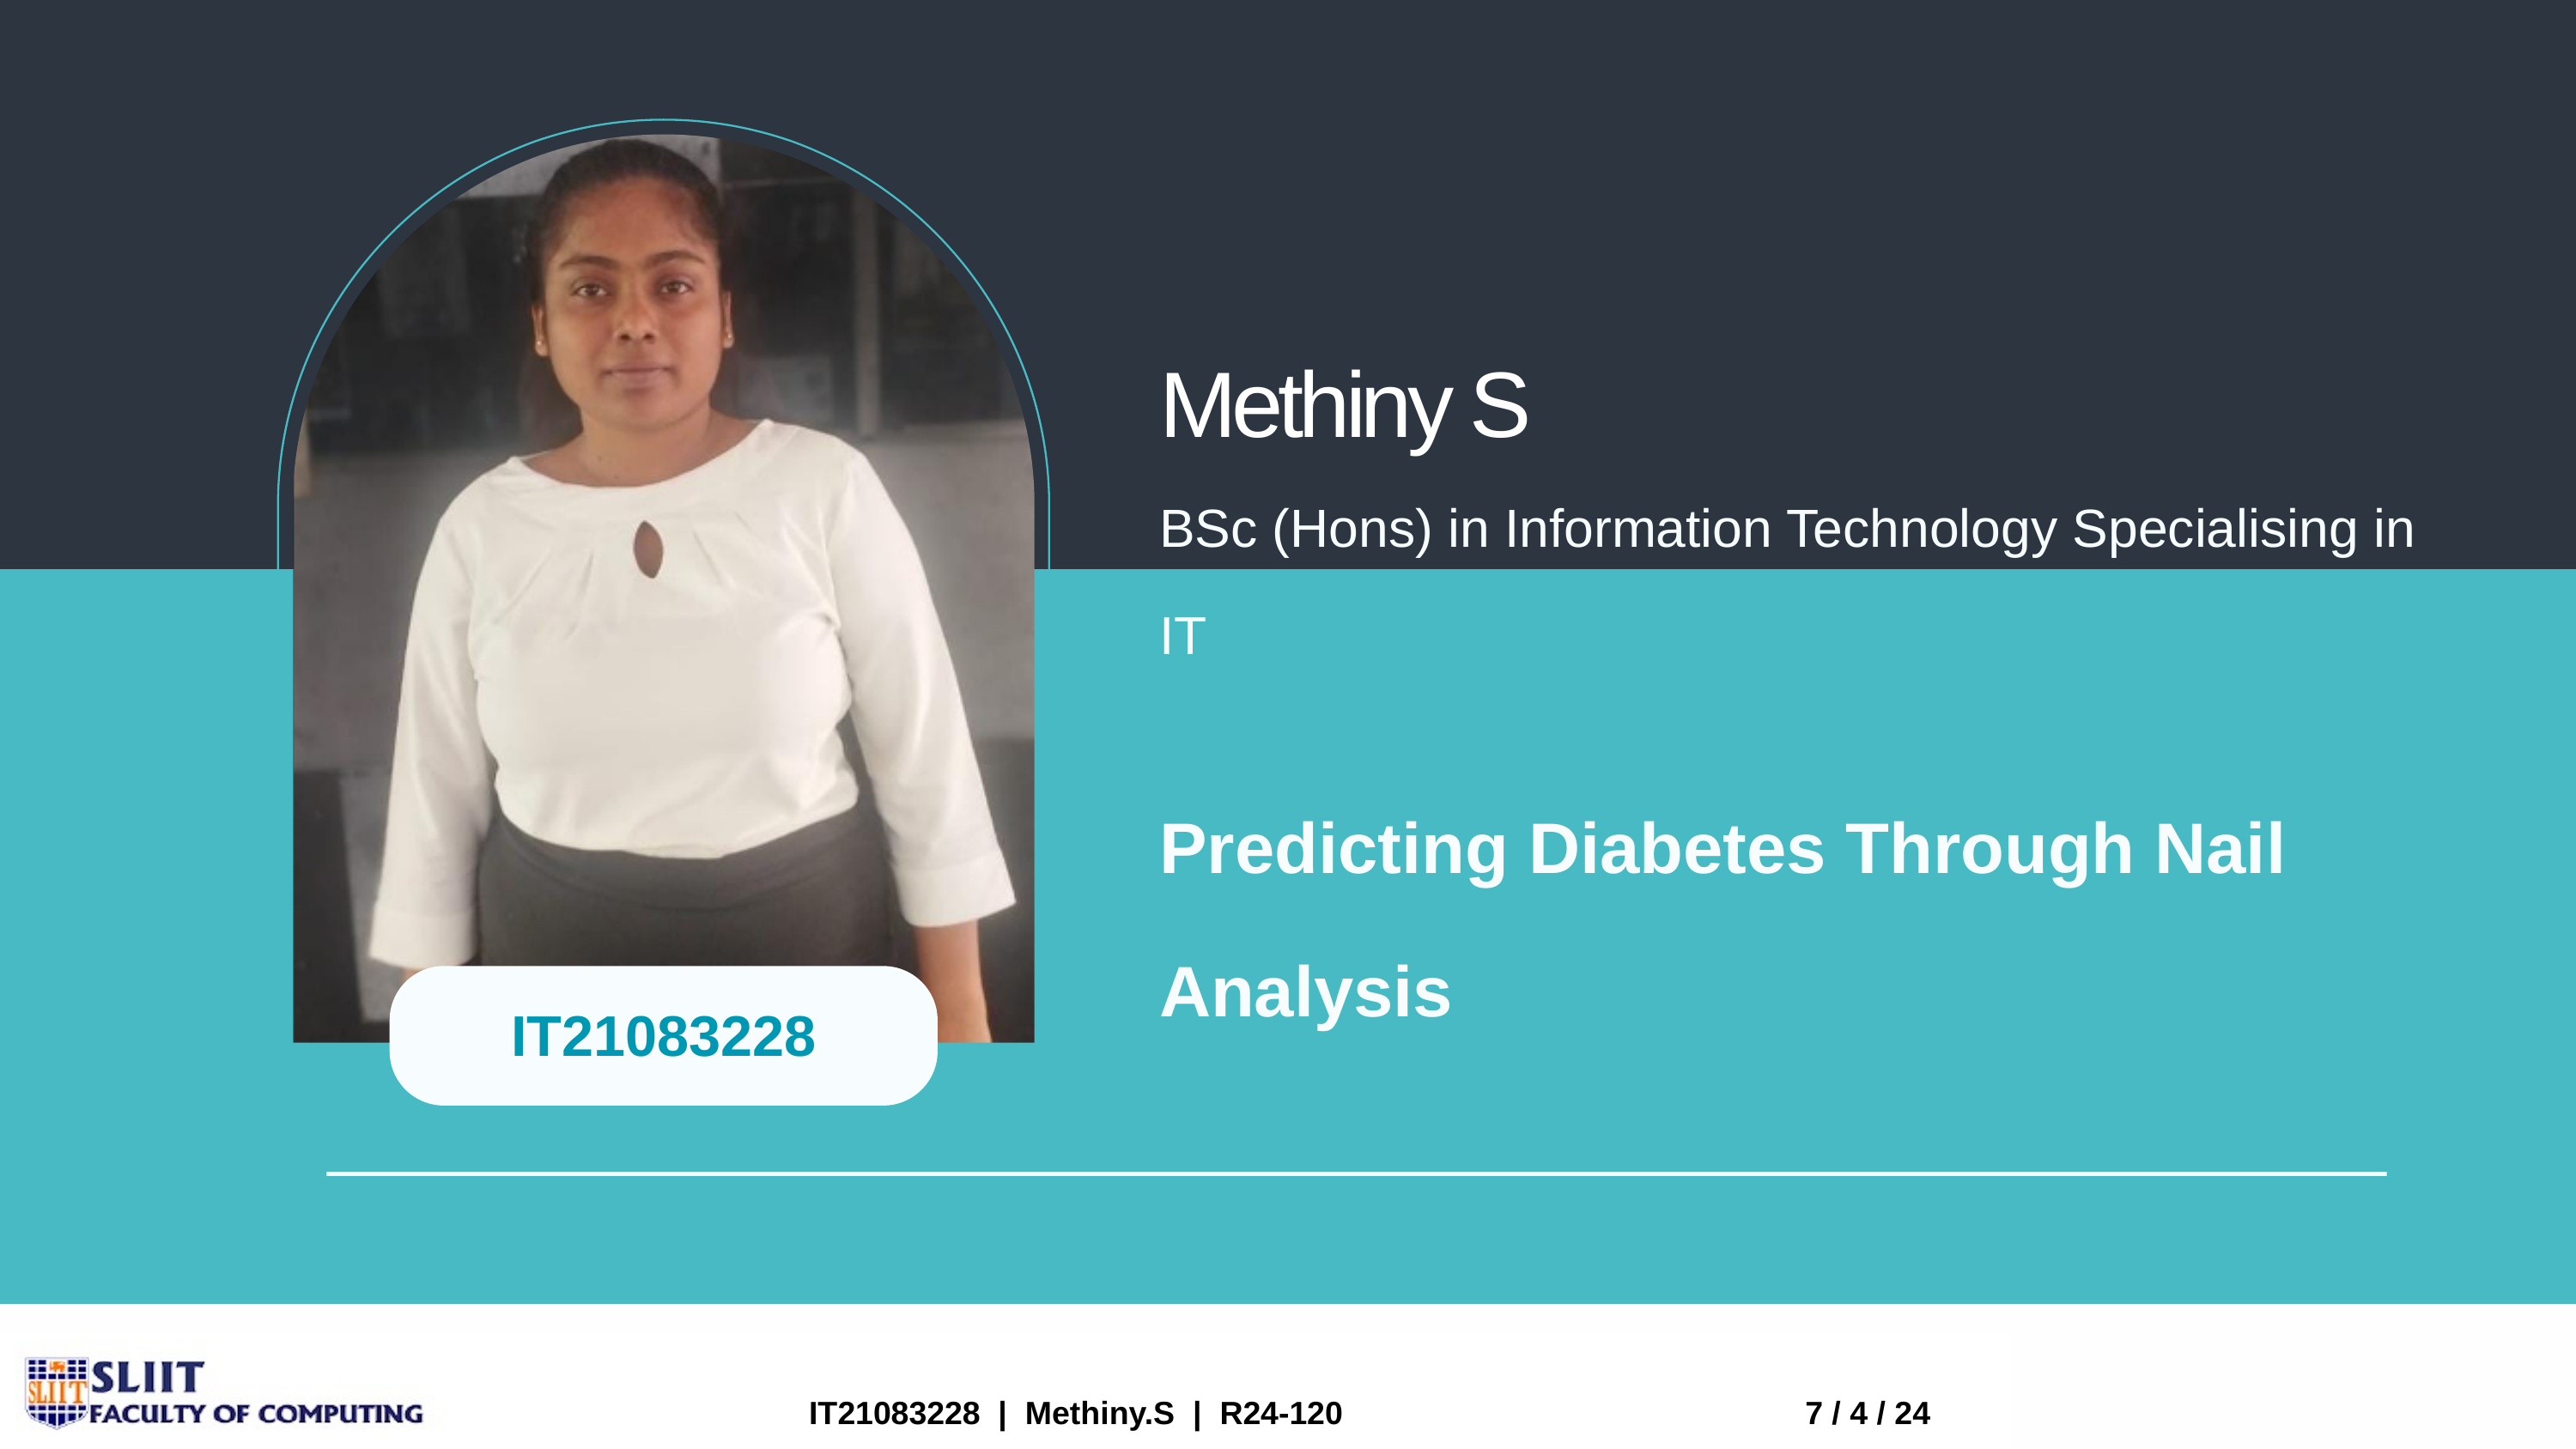

Methiny S
BSc (Hons) in Information Technology Specialising in IT

Predicting Diabetes Through Nail Analysis

IT21083228

IT21083228  |  Methiny.S  |  R24-120
7 / 4 / 24